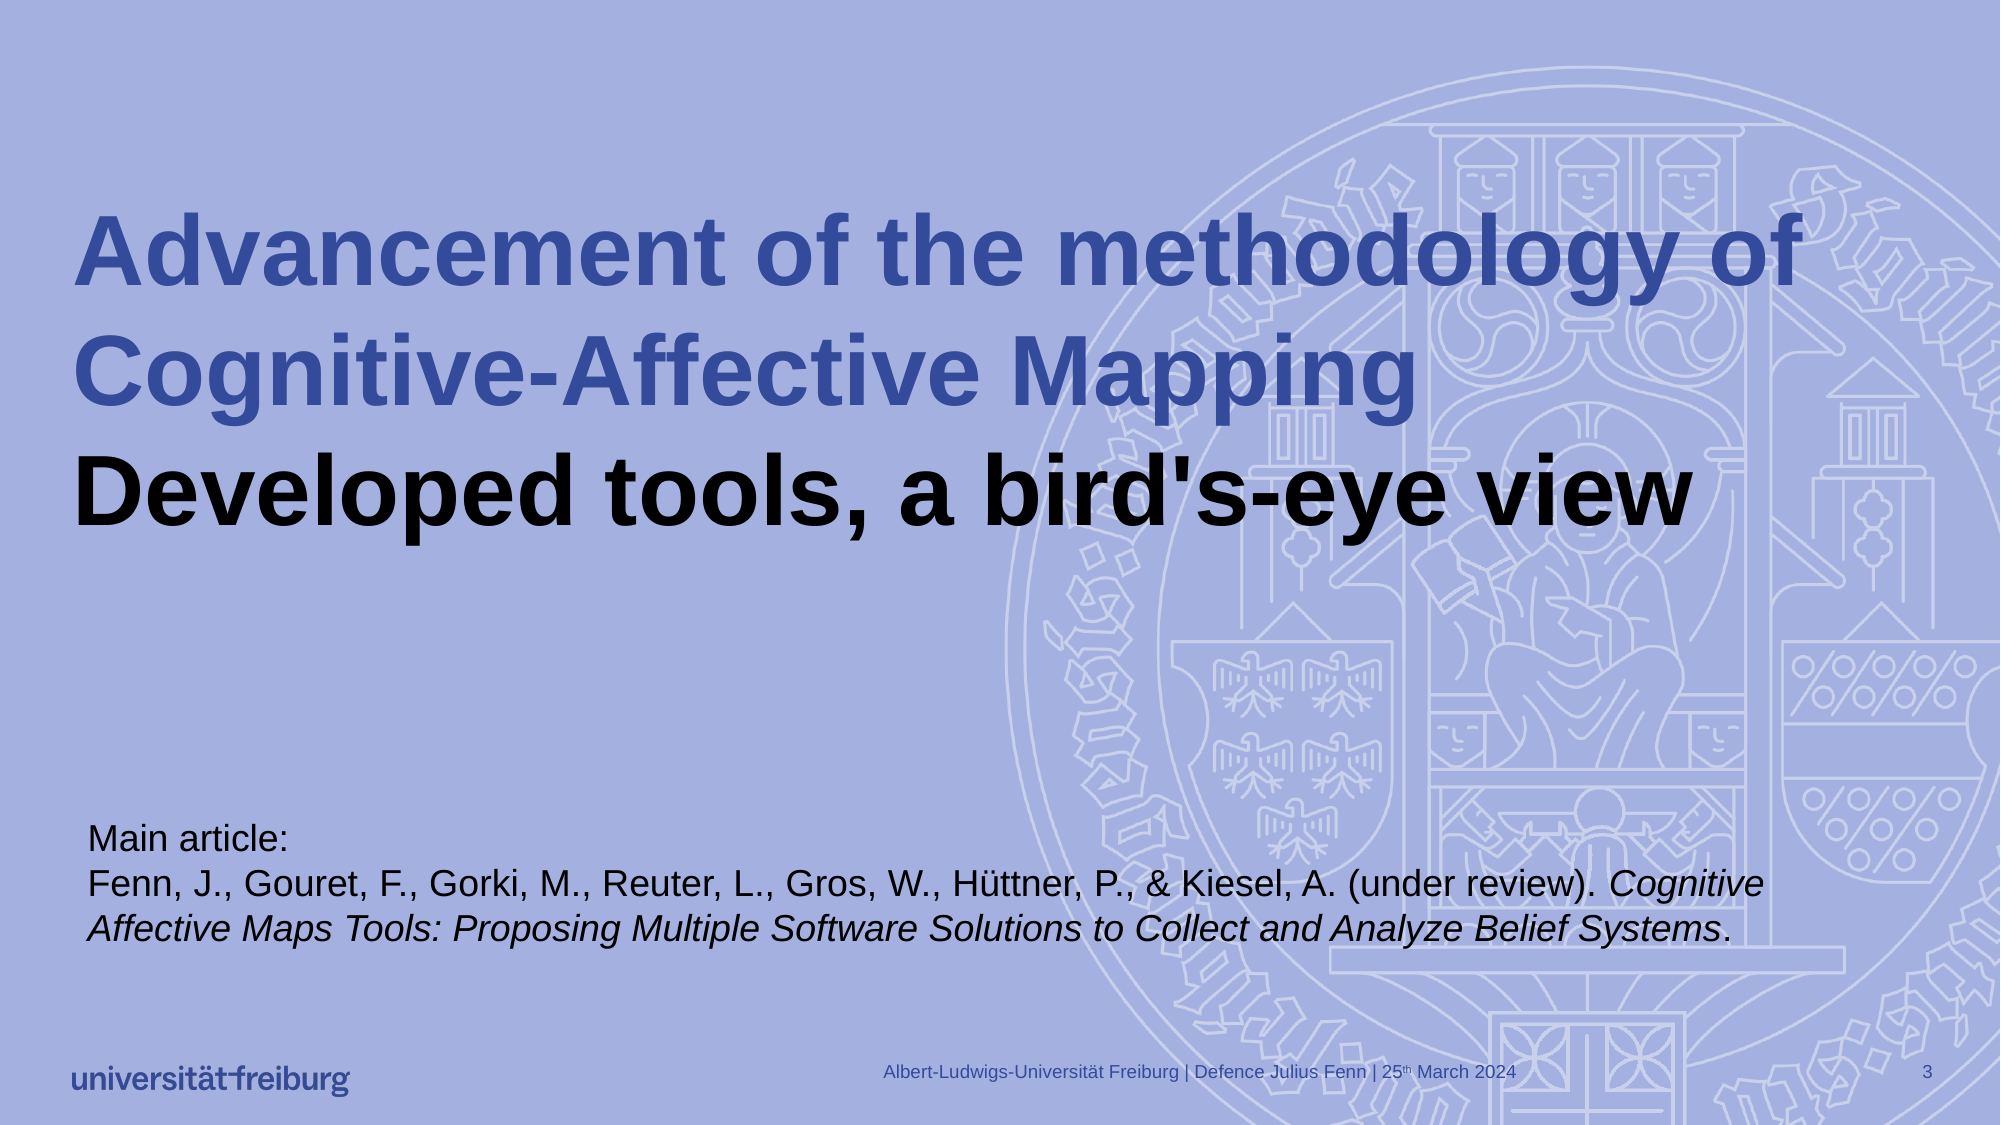

# Advancement of the methodology of Cognitive-Affective Mapping Developed tools, a bird's-eye view
Main article:
Fenn, J., Gouret, F., Gorki, M., Reuter, L., Gros, W., Hüttner, P., & Kiesel, A. (under review). Cognitive Affective Maps Tools: Proposing Multiple Software Solutions to Collect and Analyze Belief Systems.

Albert-Ludwigs-Universität Freiburg | Defence Julius Fenn | 25th March 2024
3